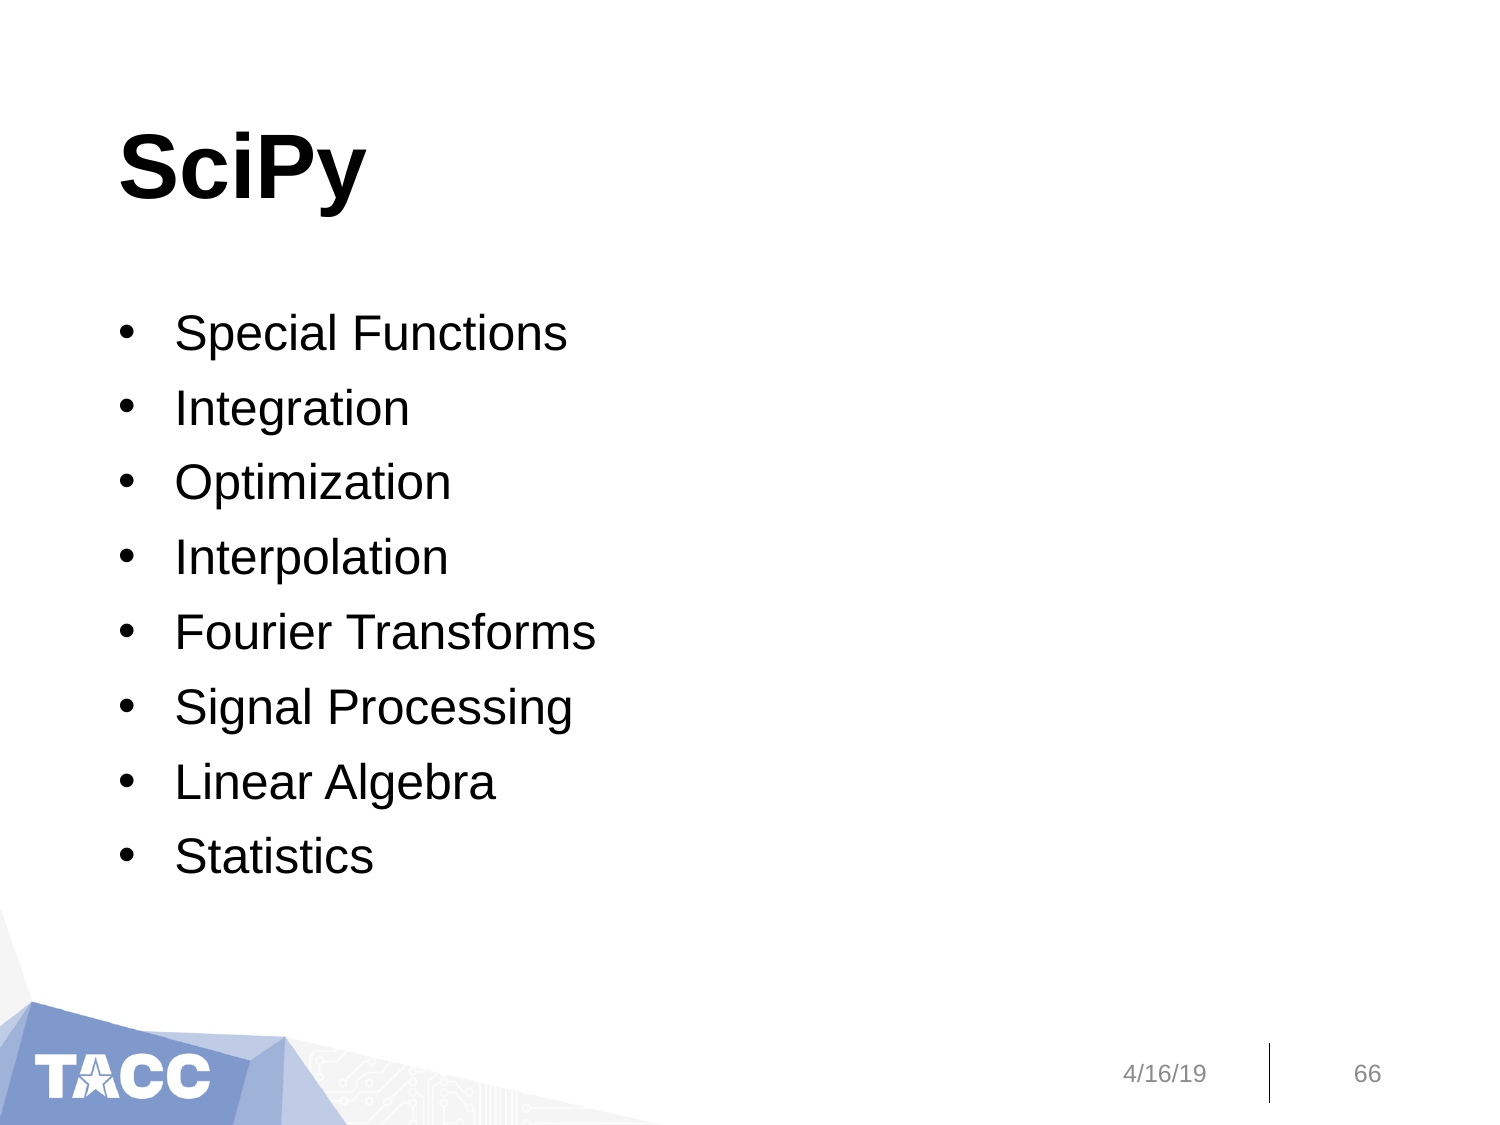

# SciPy
Special Functions
Integration
Optimization
Interpolation
Fourier Transforms
Signal Processing
Linear Algebra
Statistics
4/16/19
66